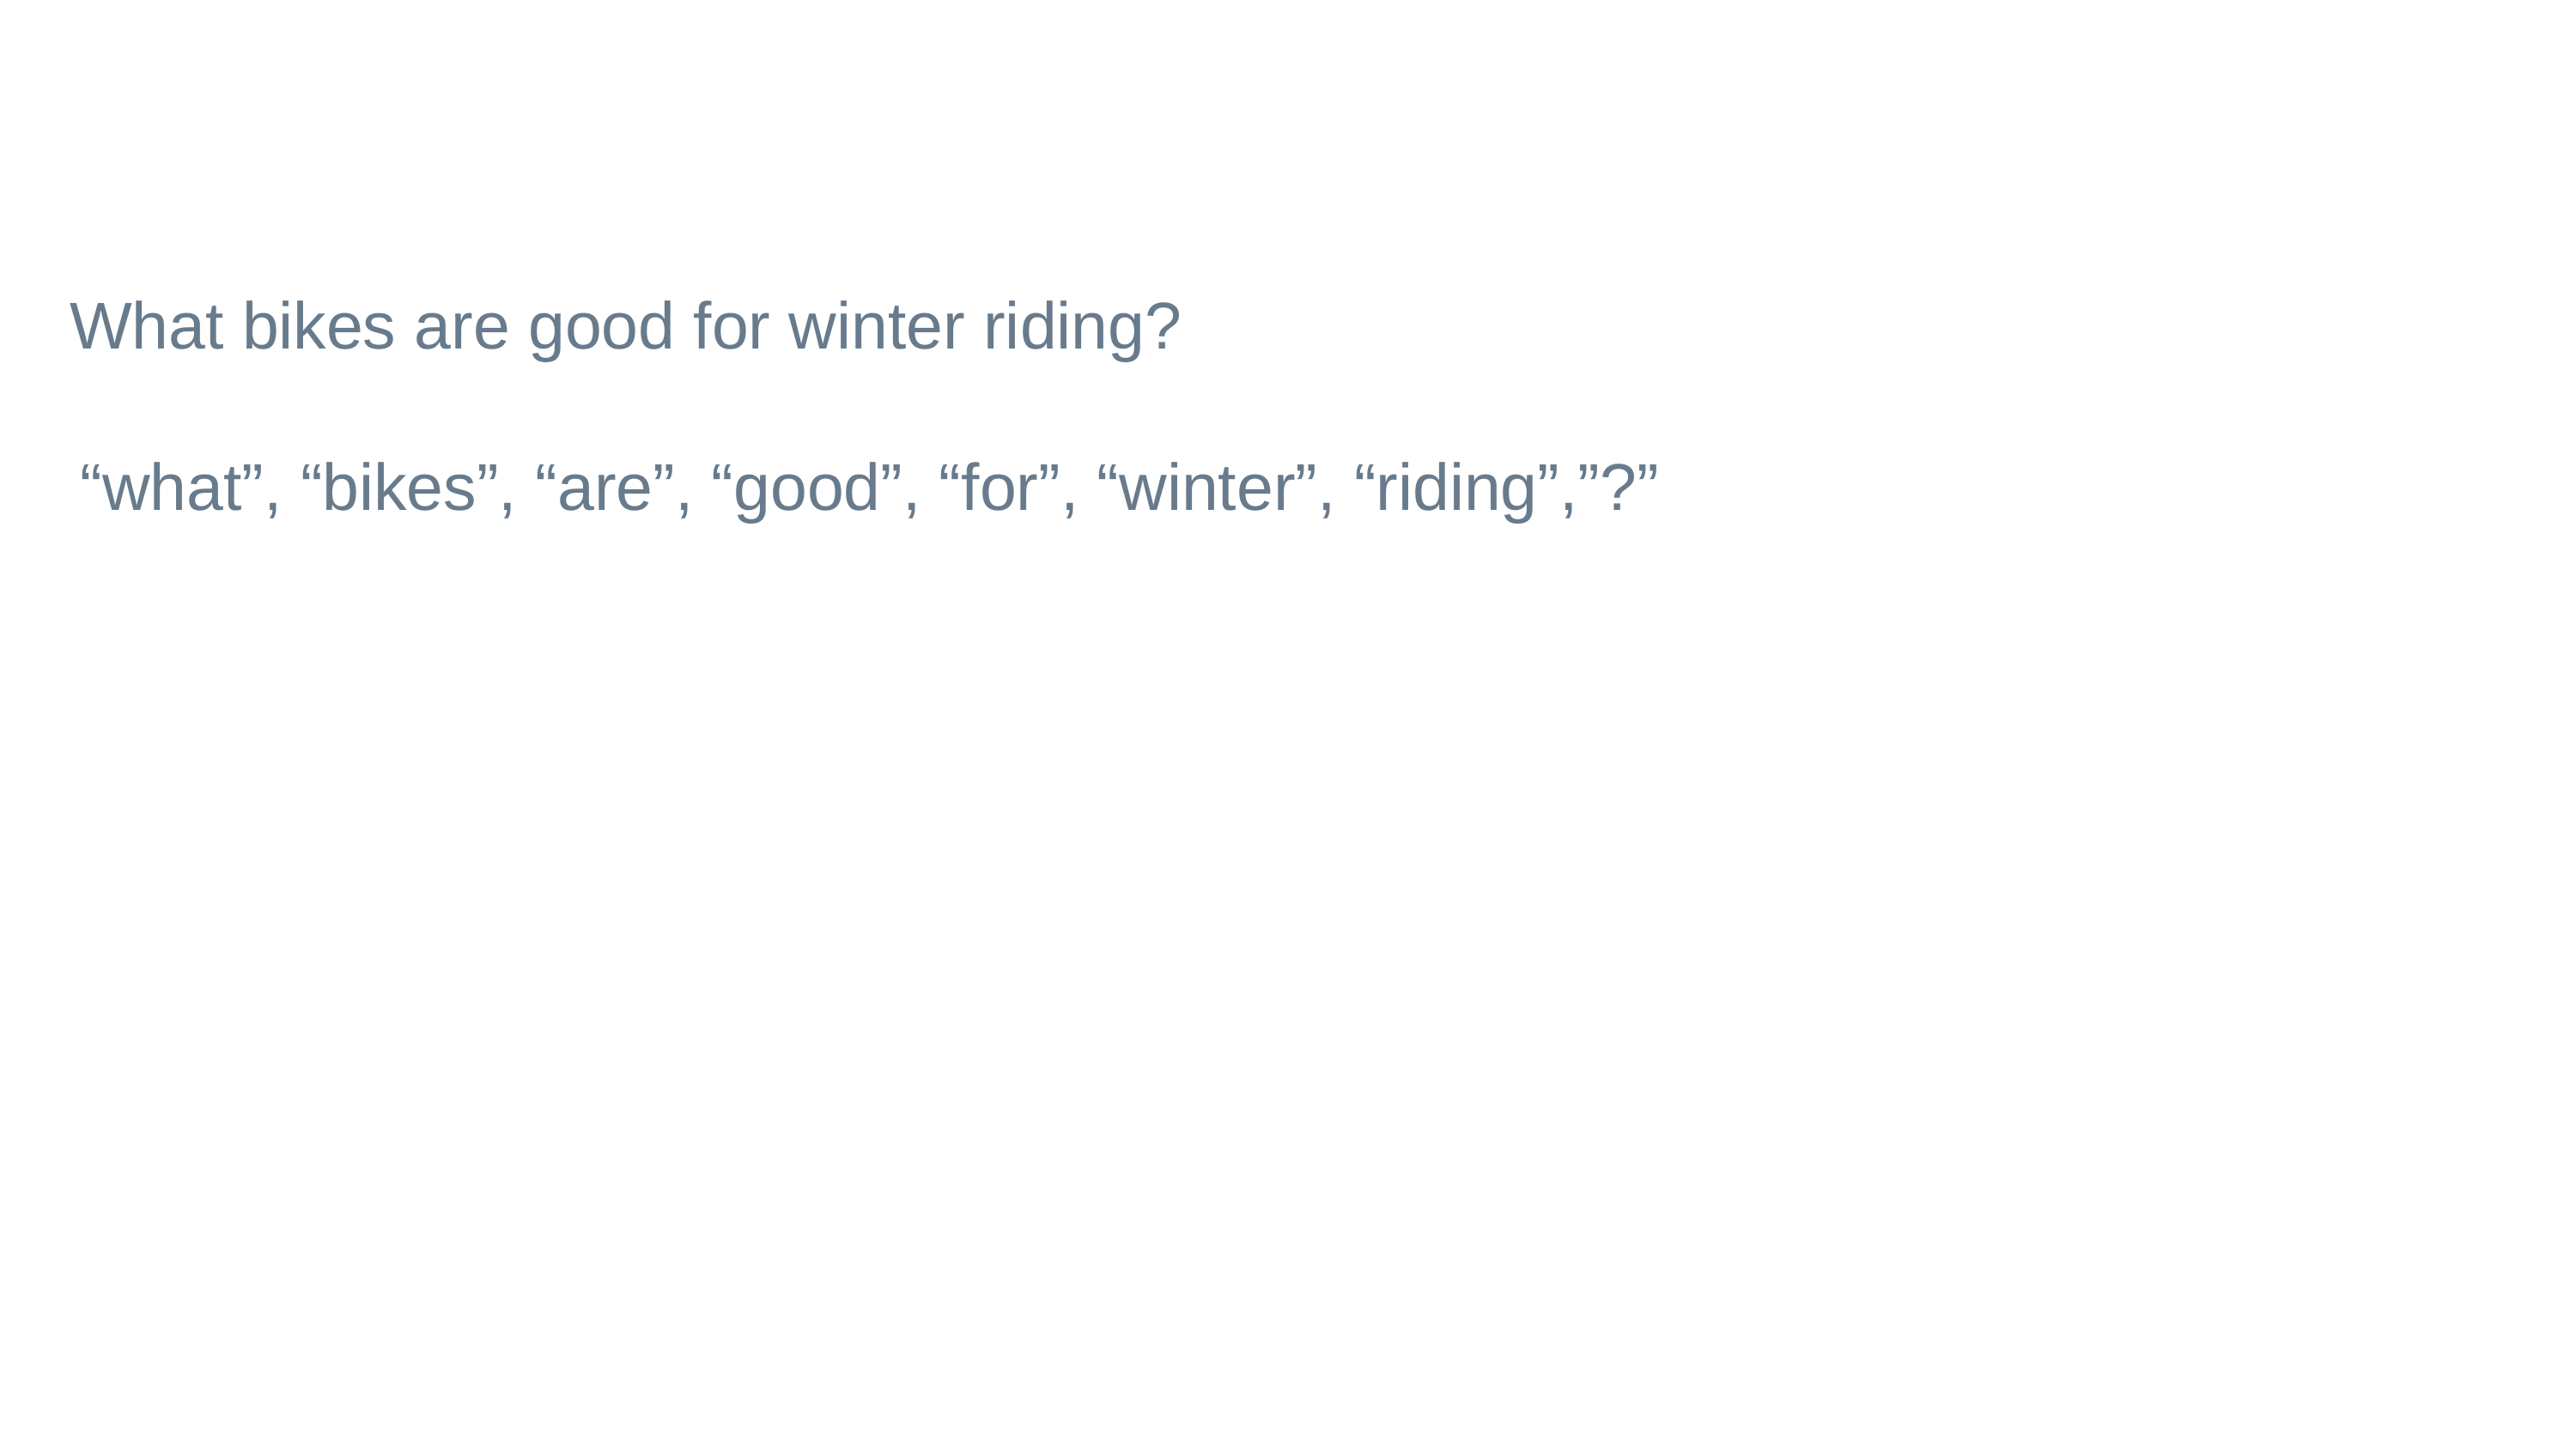

What bikes are good for winter riding?
“what”, “bikes”, “are”, “good”, “for”, “winter”, “riding”,”?”